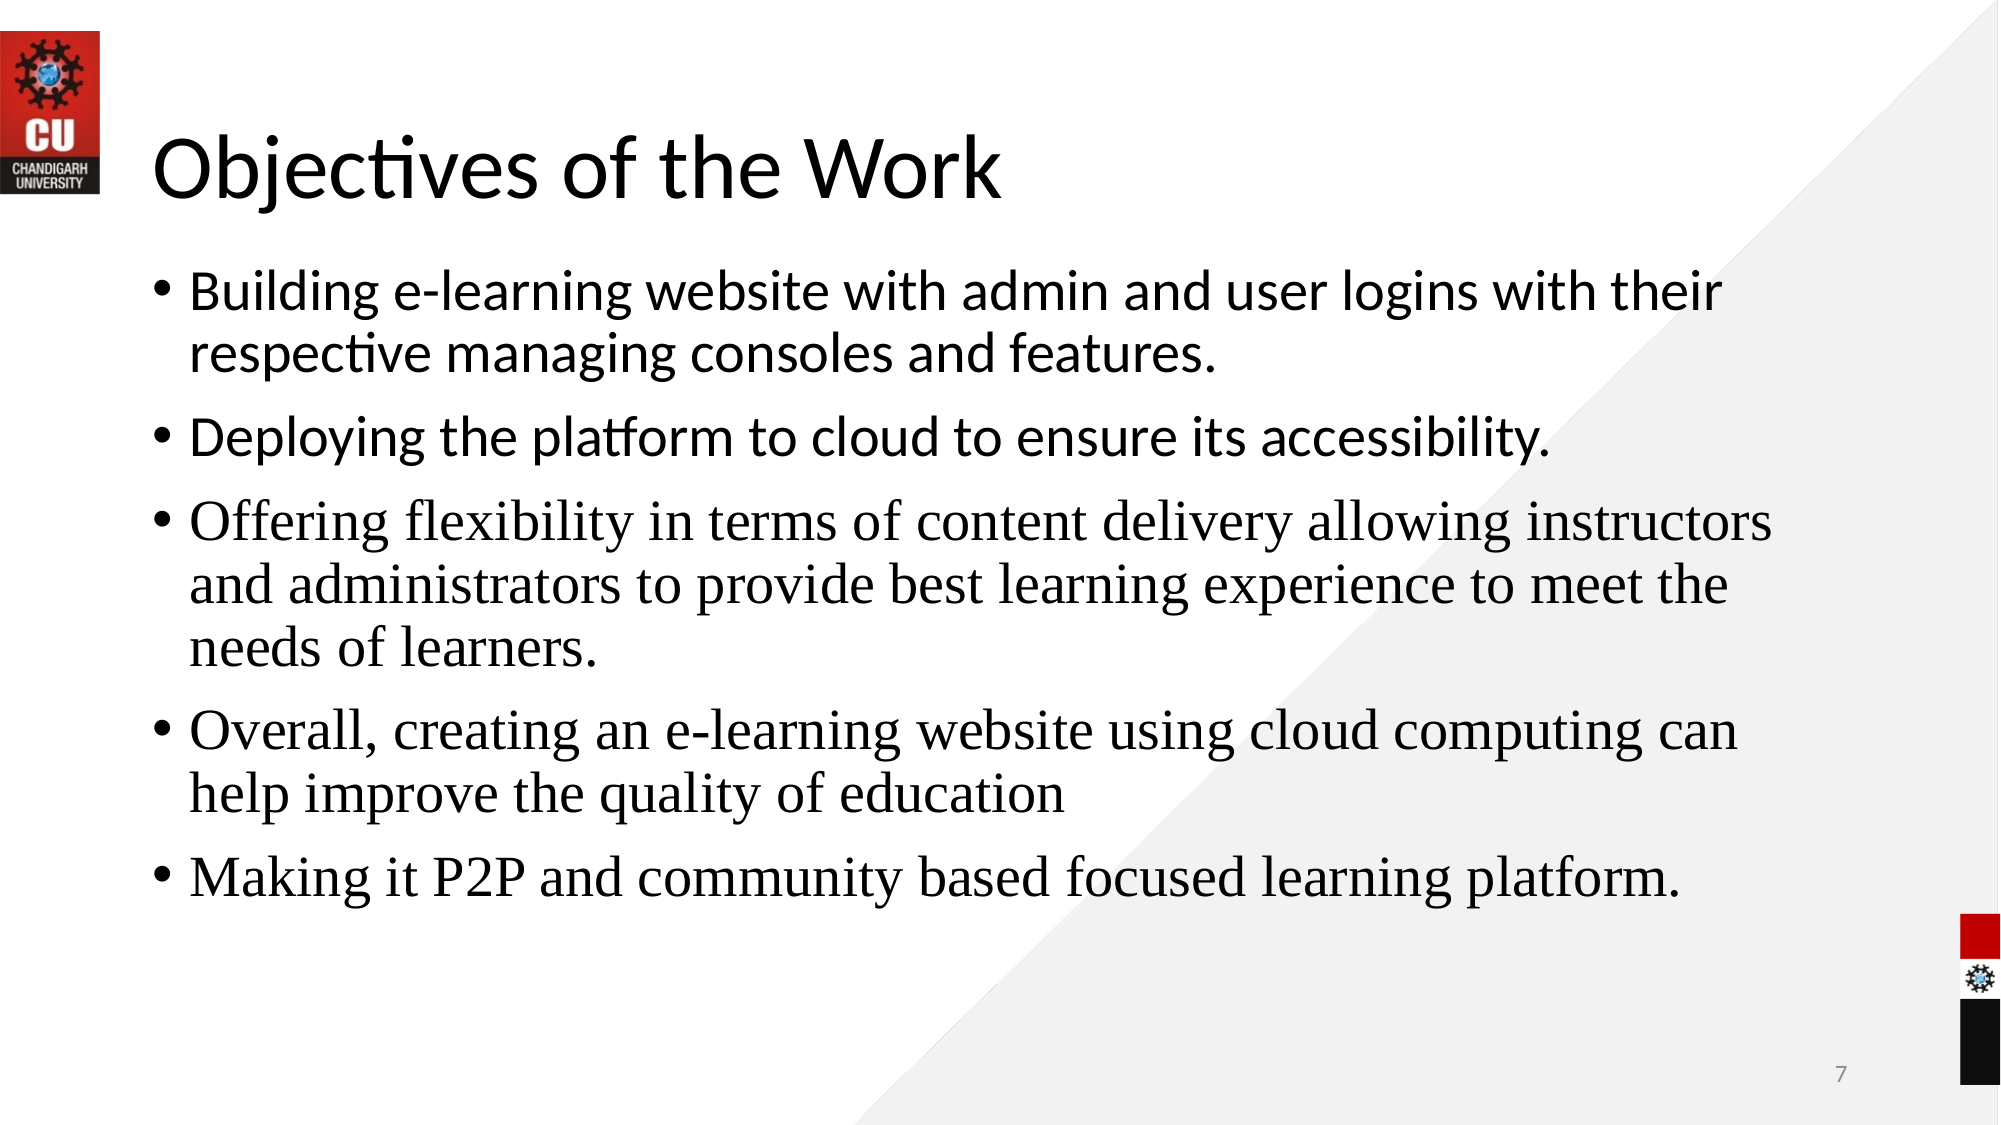

# Objectives of the Work
Building e-learning website with admin and user logins with their respective managing consoles and features.
Deploying the platform to cloud to ensure its accessibility.
Offering flexibility in terms of content delivery allowing instructors and administrators to provide best learning experience to meet the needs of learners.
Overall, creating an e-learning website using cloud computing can help improve the quality of education
Making it P2P and community based focused learning platform.
7